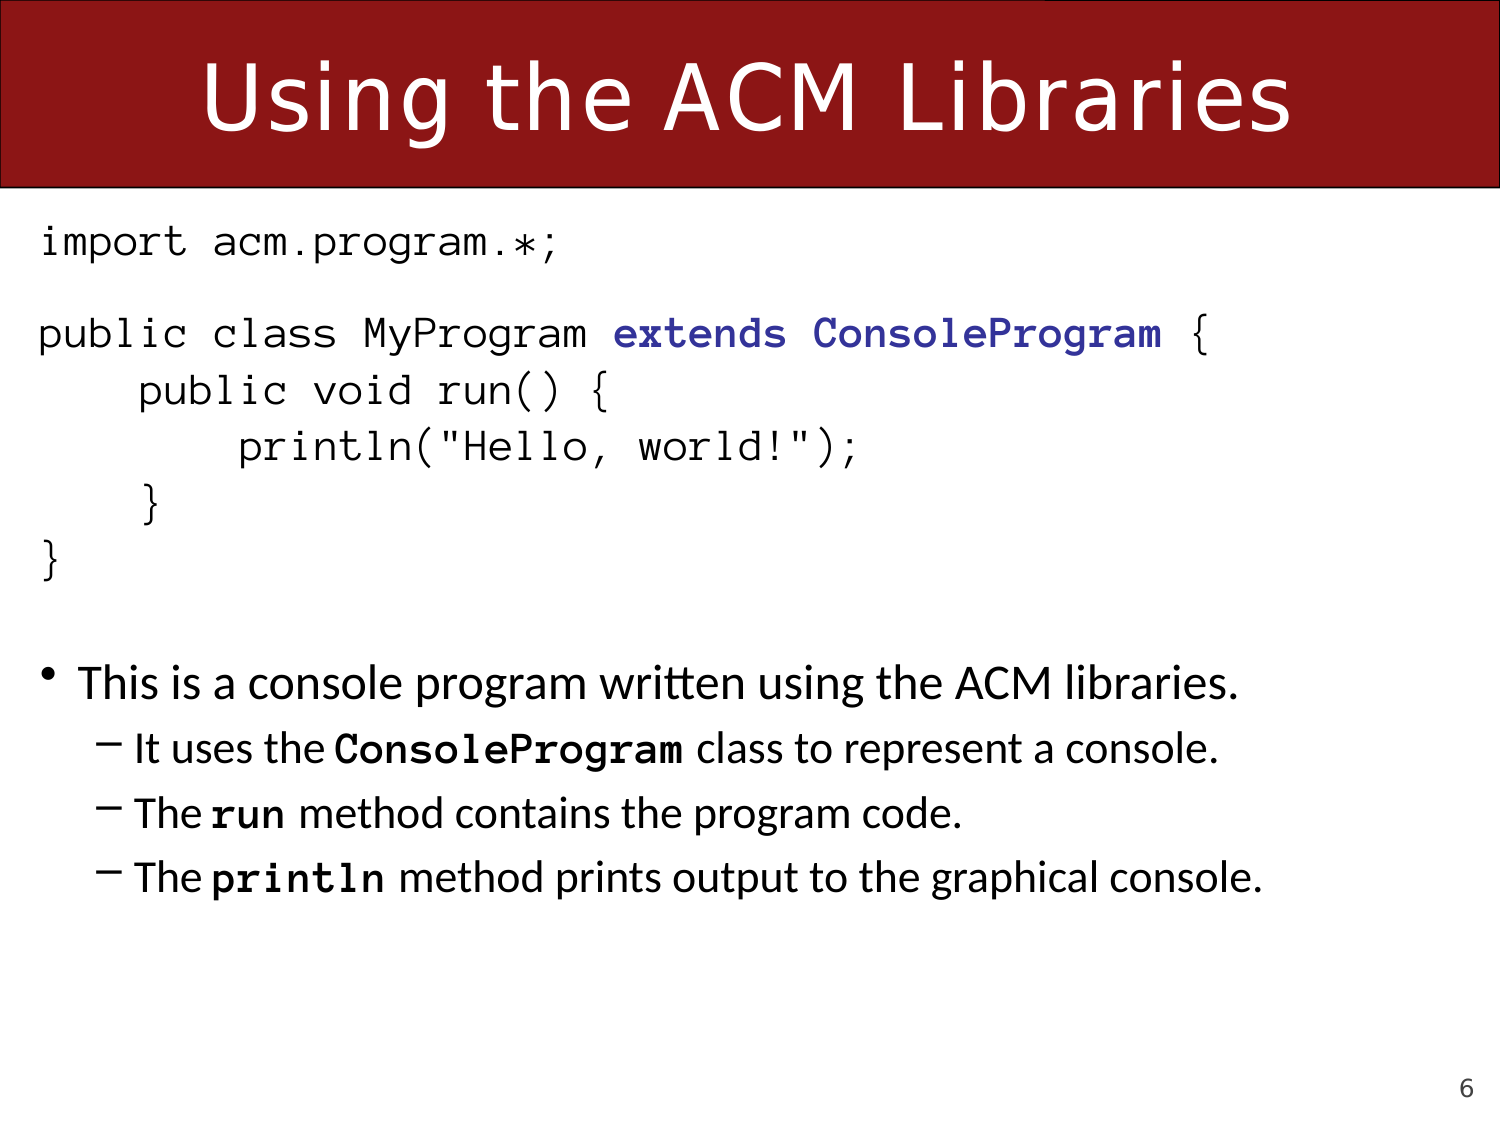

# Using the ACM Libraries
import acm.program.*;

public class MyProgram extends ConsoleProgram {
    public void run() {
        println("Hello, world!");
    }
}

This is a console program written using the ACM libraries.
It uses the ConsoleProgram class to represent a console.
The run method contains the program code.
The println method prints output to the graphical console.